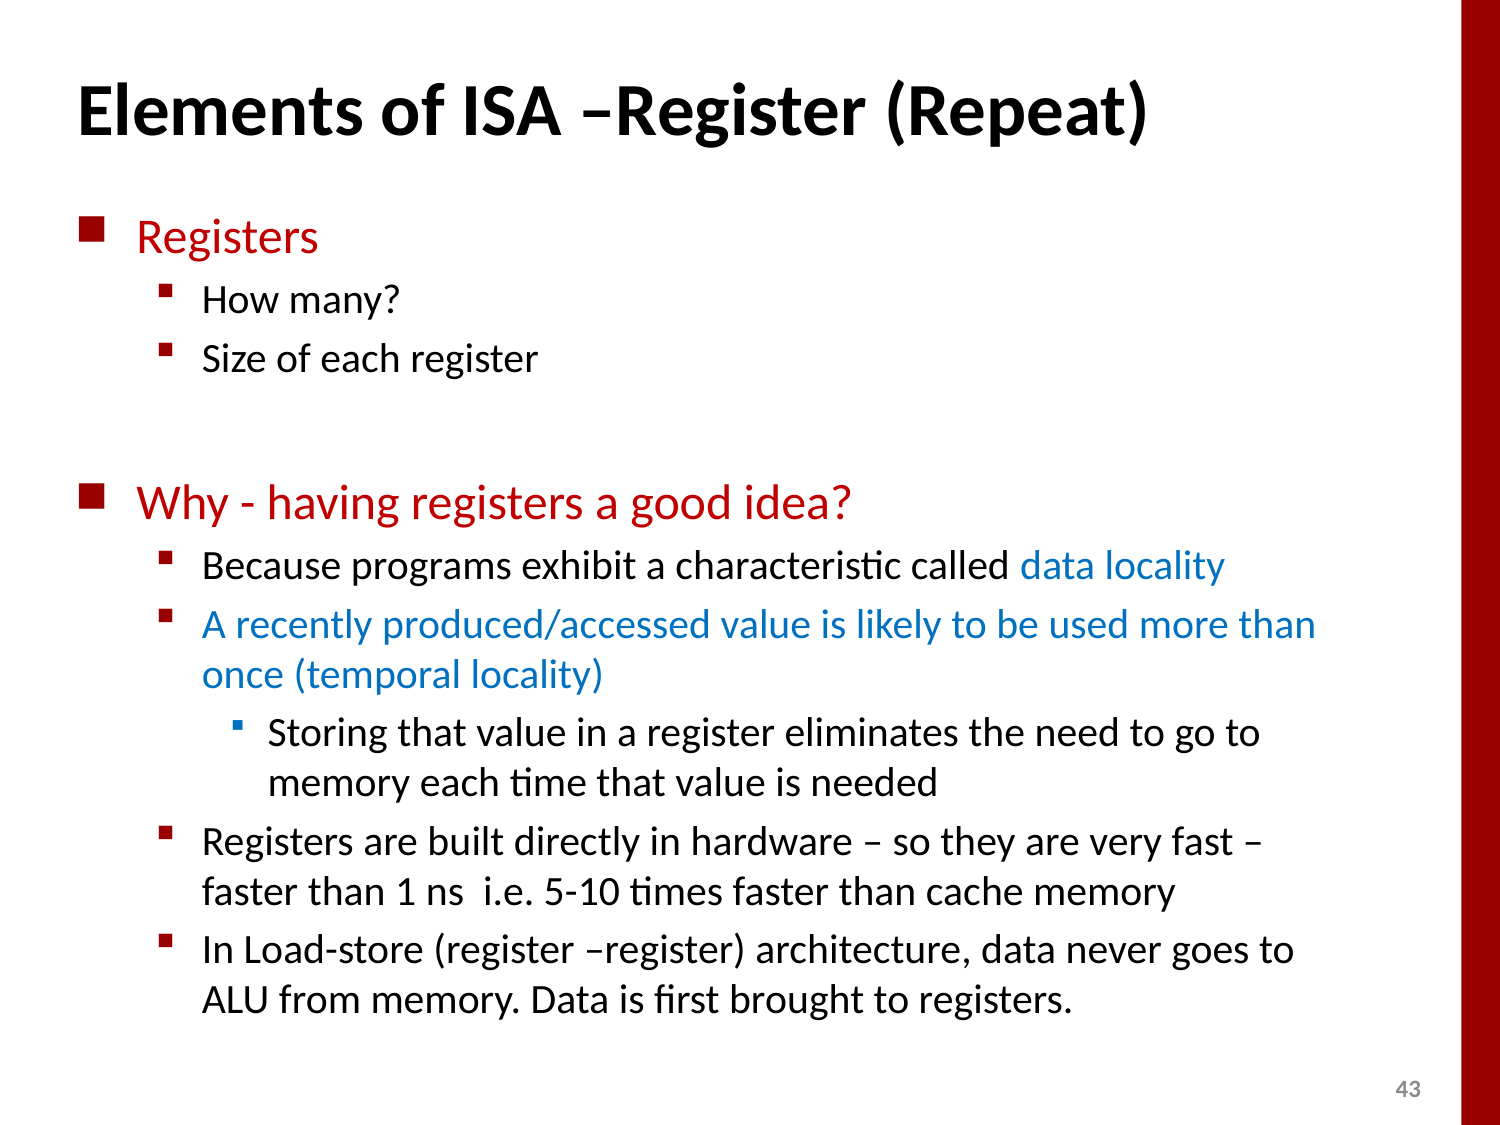

# Elements of ISA –Register (Repeat)
Registers
How many?
Size of each register

Why - having registers a good idea?
Because programs exhibit a characteristic called data locality
A recently produced/accessed value is likely to be used more than once (temporal locality)
Storing that value in a register eliminates the need to go to memory each time that value is needed
Registers are built directly in hardware – so they are very fast – faster than 1 ns  i.e. 5-10 times faster than cache memory
In Load-store (register –register) architecture, data never goes to ALU from memory. Data is first brought to registers.